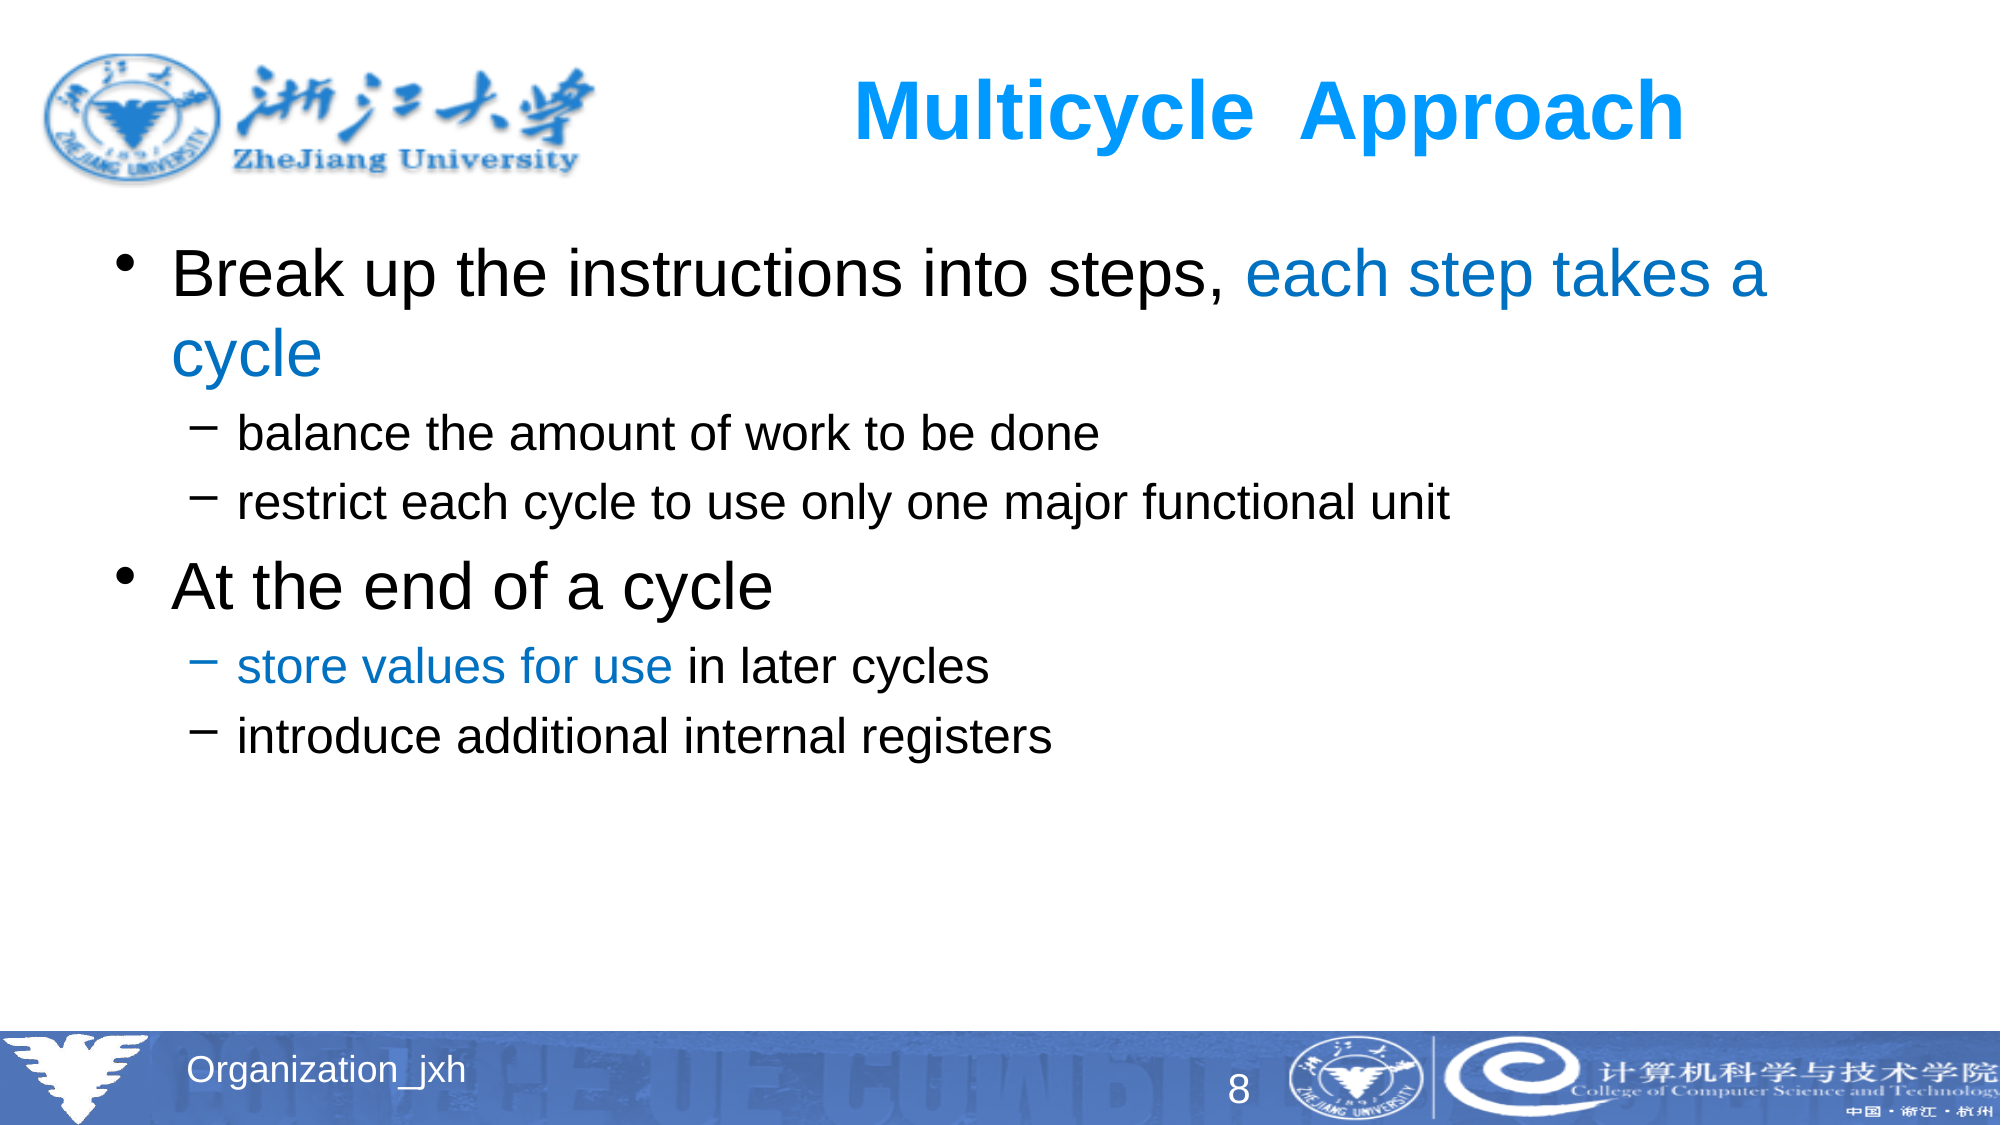

# Multicycle  Approach

Break up the instructions into steps, each step takes a cycle
balance the amount of work to be done
restrict each cycle to use only one major functional unit
At the end of a cycle
store values for use in later cycles
introduce additional internal registers